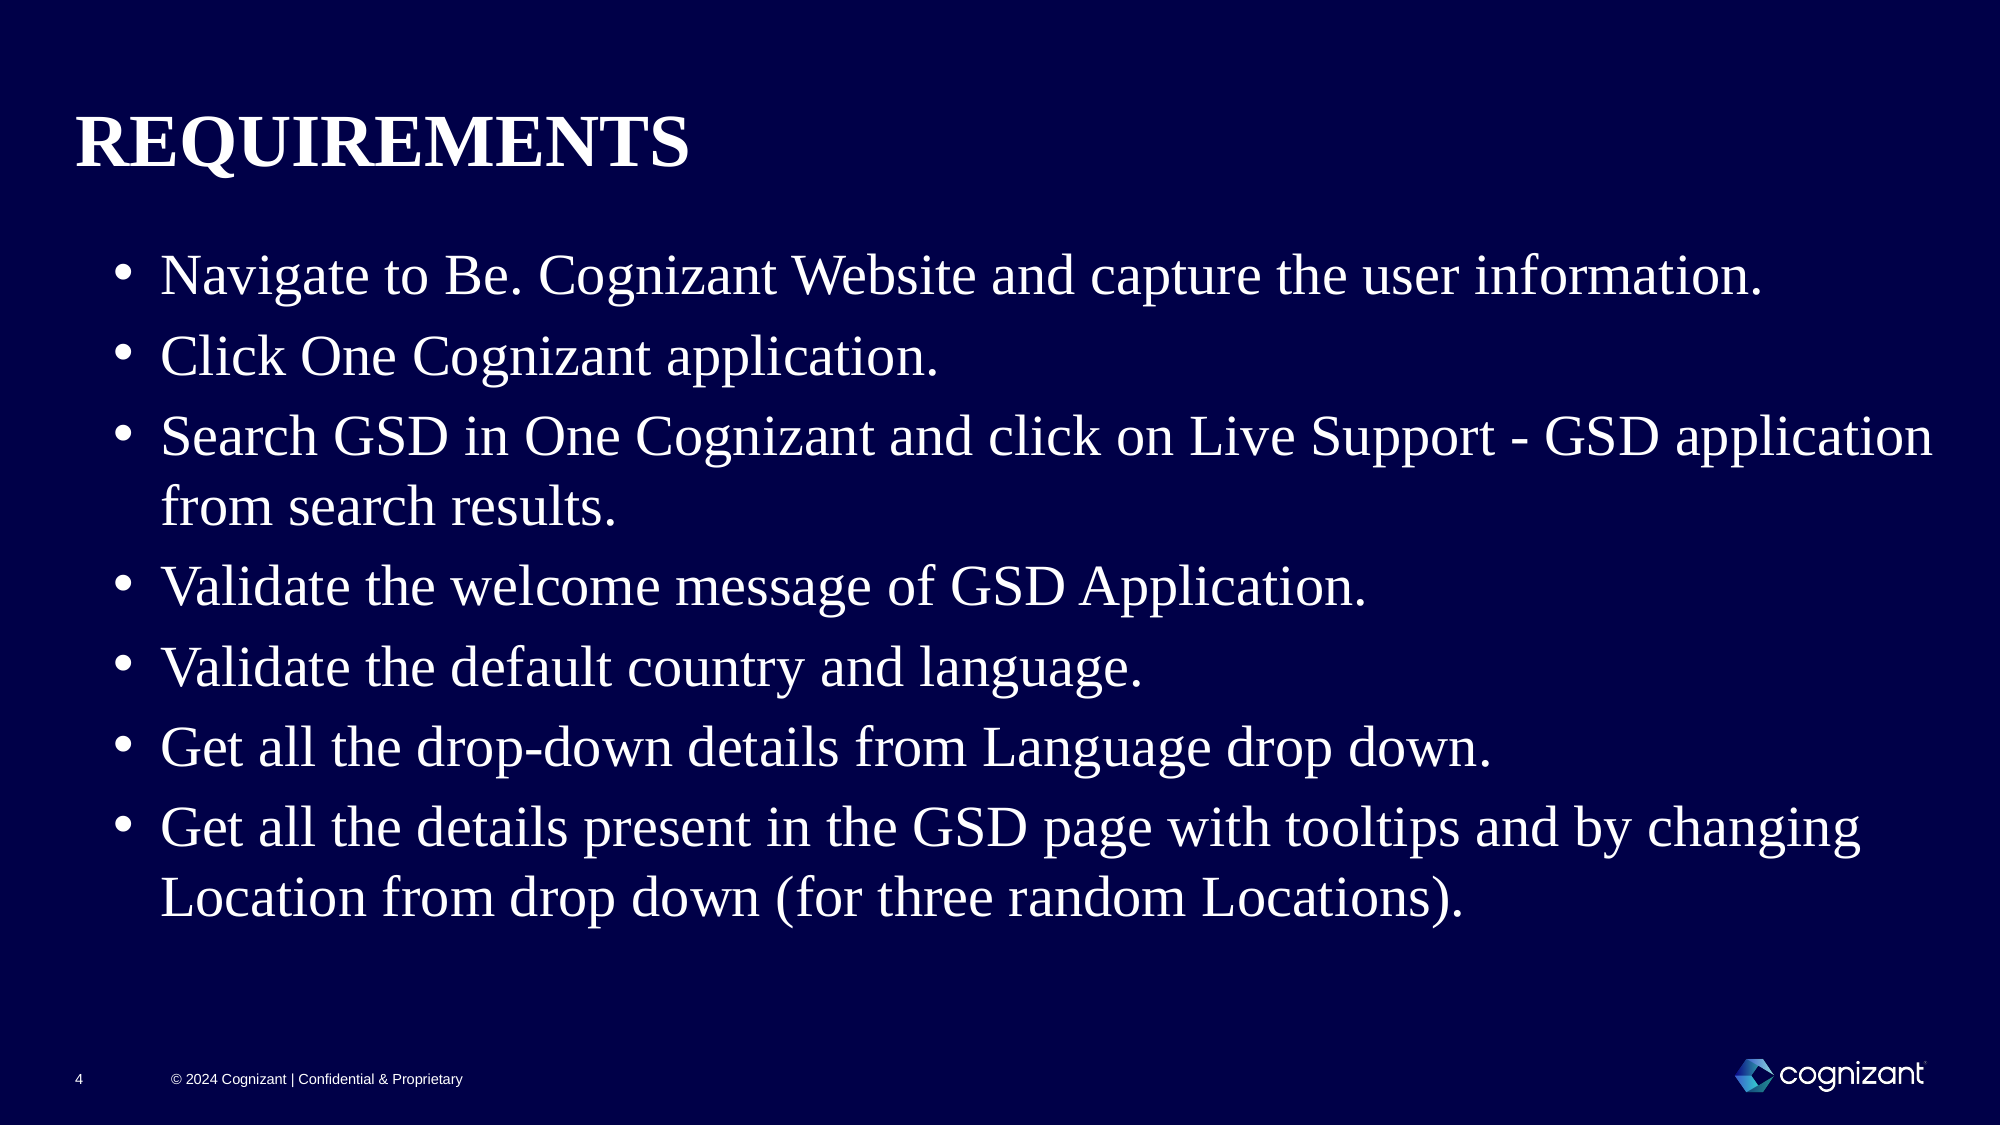

# REQUIREMENTS
Navigate to Be. Cognizant Website and capture the user information.
Click One Cognizant application.
Search GSD in One Cognizant and click on Live Support - GSD application from search results.
Validate the welcome message of GSD Application.
Validate the default country and language.
Get all the drop-down details from Language drop down.
Get all the details present in the GSD page with tooltips and by changing Location from drop down (for three random Locations).
© 2024 Cognizant | Confidential & Proprietary
4